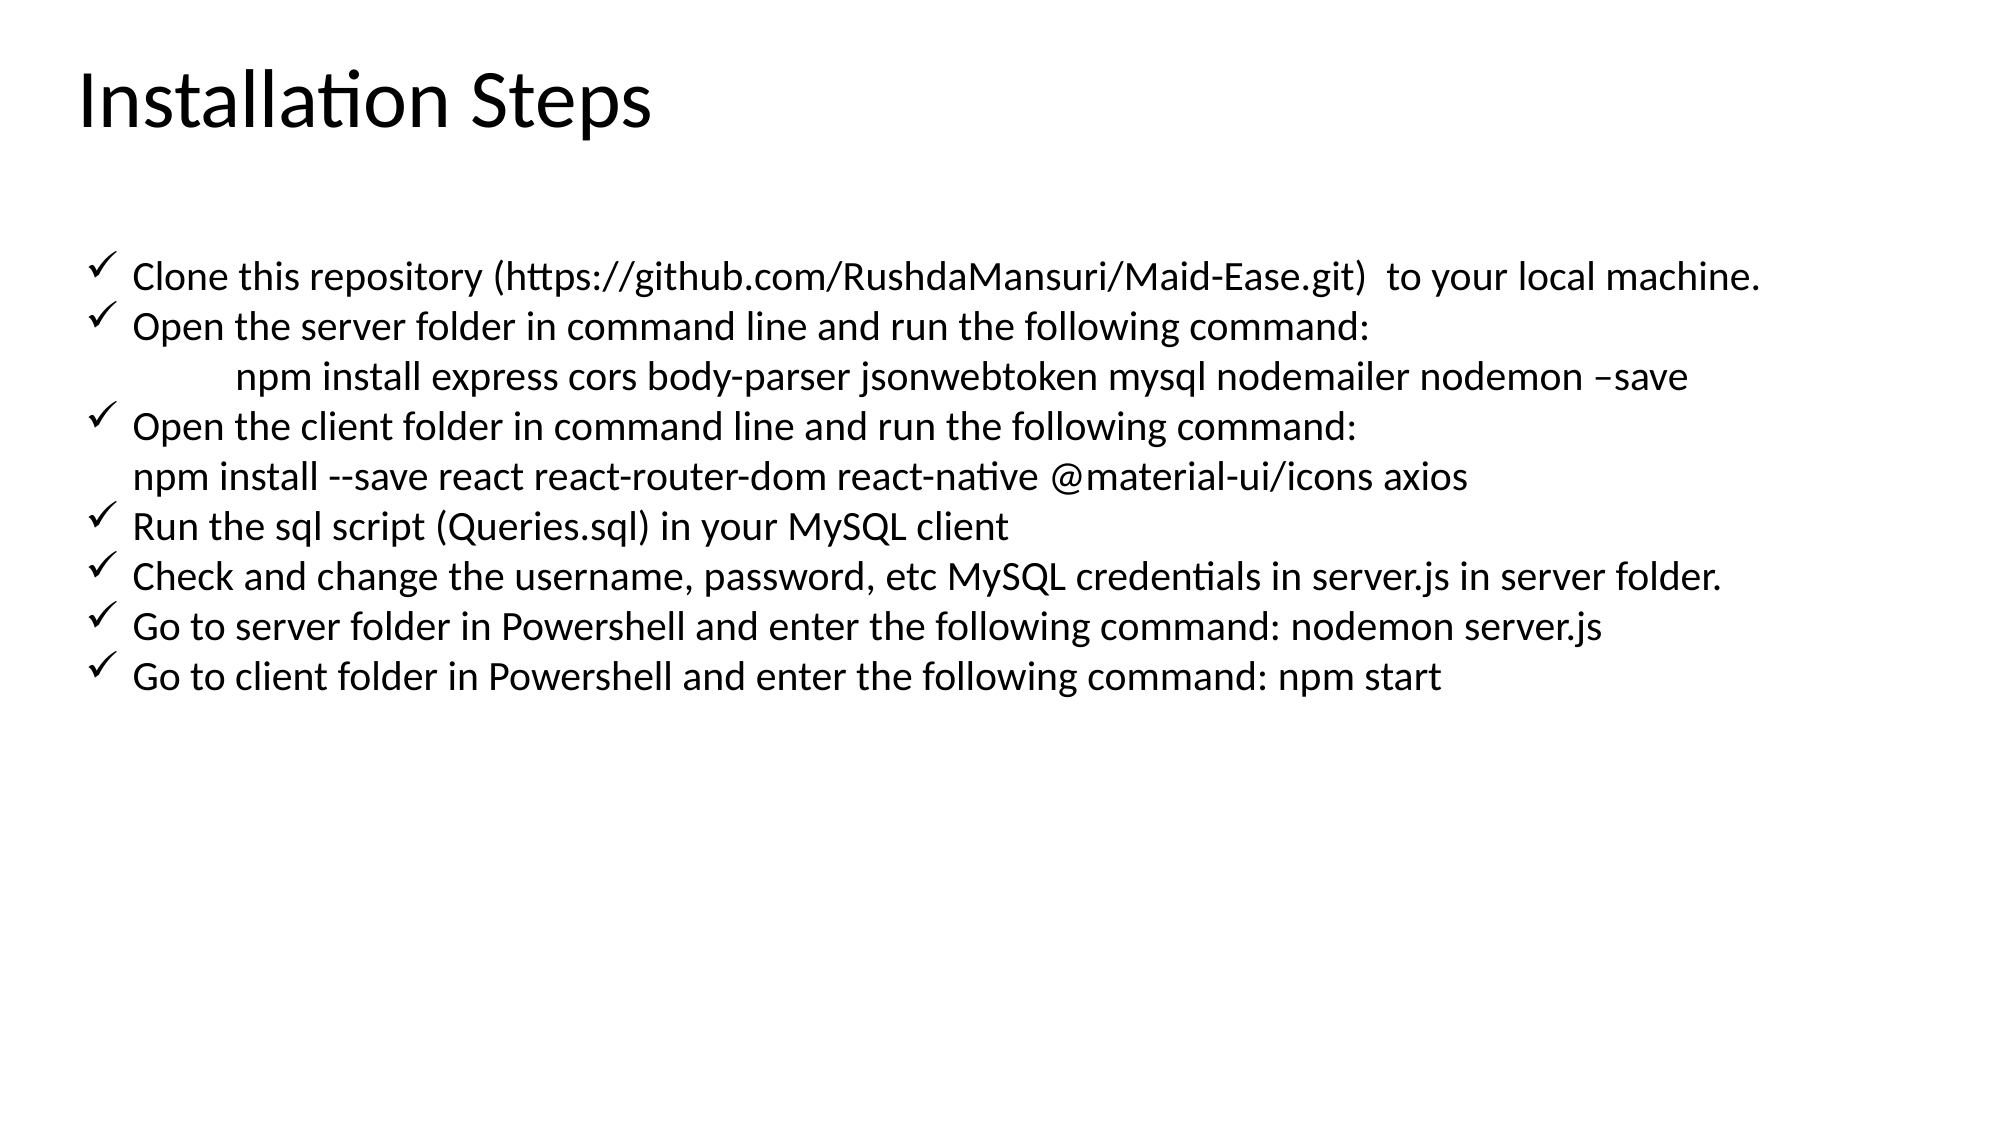

Installation Steps
Clone this repository (https://github.com/RushdaMansuri/Maid-Ease.git)  to your local machine.
Open the server folder in command line and run the following command:
	npm install express cors body-parser jsonwebtoken mysql nodemailer nodemon –save
Open the client folder in command line and run the following command:
npm install --save react react-router-dom react-native @material-ui/icons axios
Run the sql script (Queries.sql) in your MySQL client
Check and change the username, password, etc MySQL credentials in server.js in server folder.
Go to server folder in Powershell and enter the following command: nodemon server.js
Go to client folder in Powershell and enter the following command: npm start